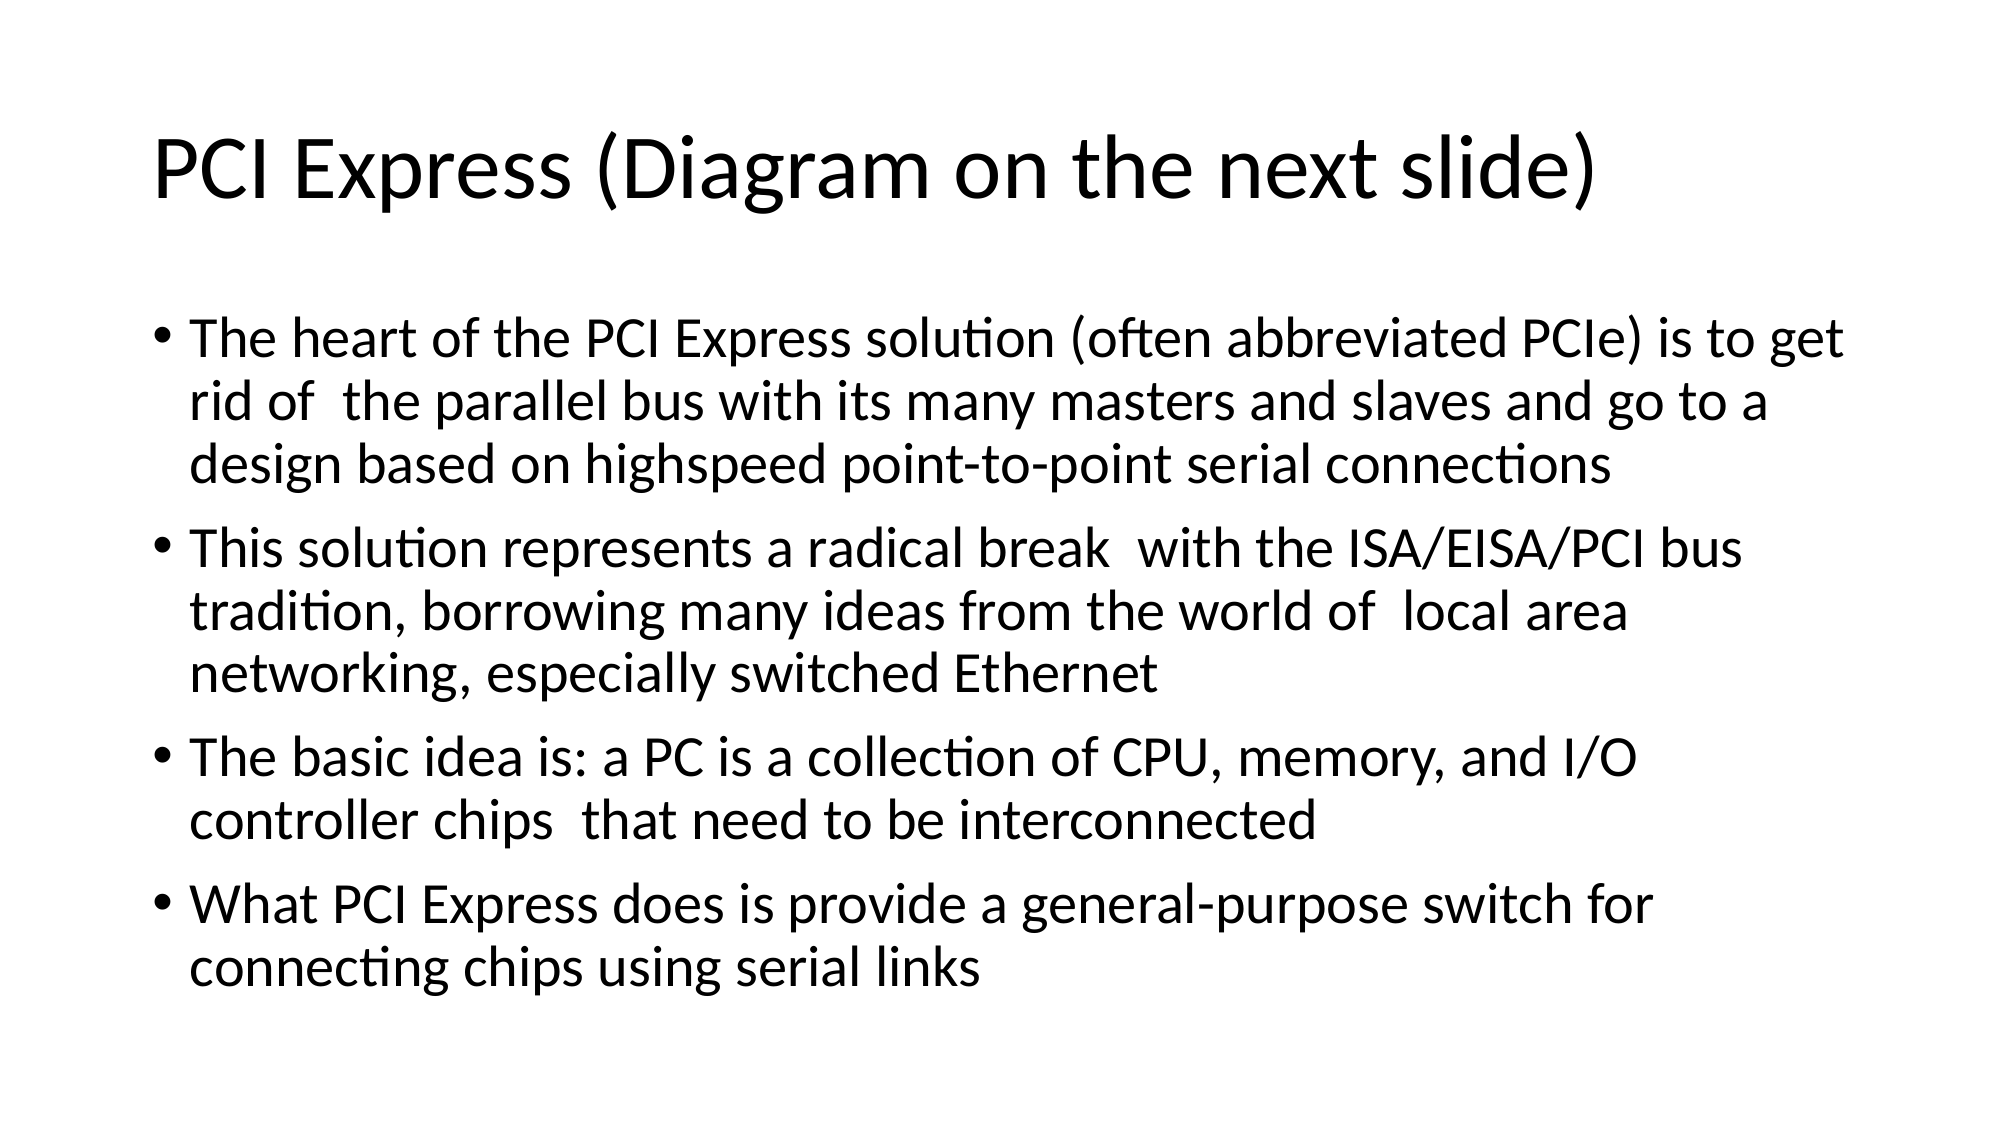

# PCI Express (Diagram on the next slide)
The heart of the PCI Express solution (often abbreviated PCIe) is to get rid of  the parallel bus with its many masters and slaves and go to a design based on highspeed point-to-point serial connections
This solution represents a radical break  with the ISA/EISA/PCI bus tradition, borrowing many ideas from the world of  local area networking, especially switched Ethernet
The basic idea is: a PC is a collection of CPU, memory, and I/O controller chips  that need to be interconnected
What PCI Express does is provide a general-purpose switch for connecting chips using serial links